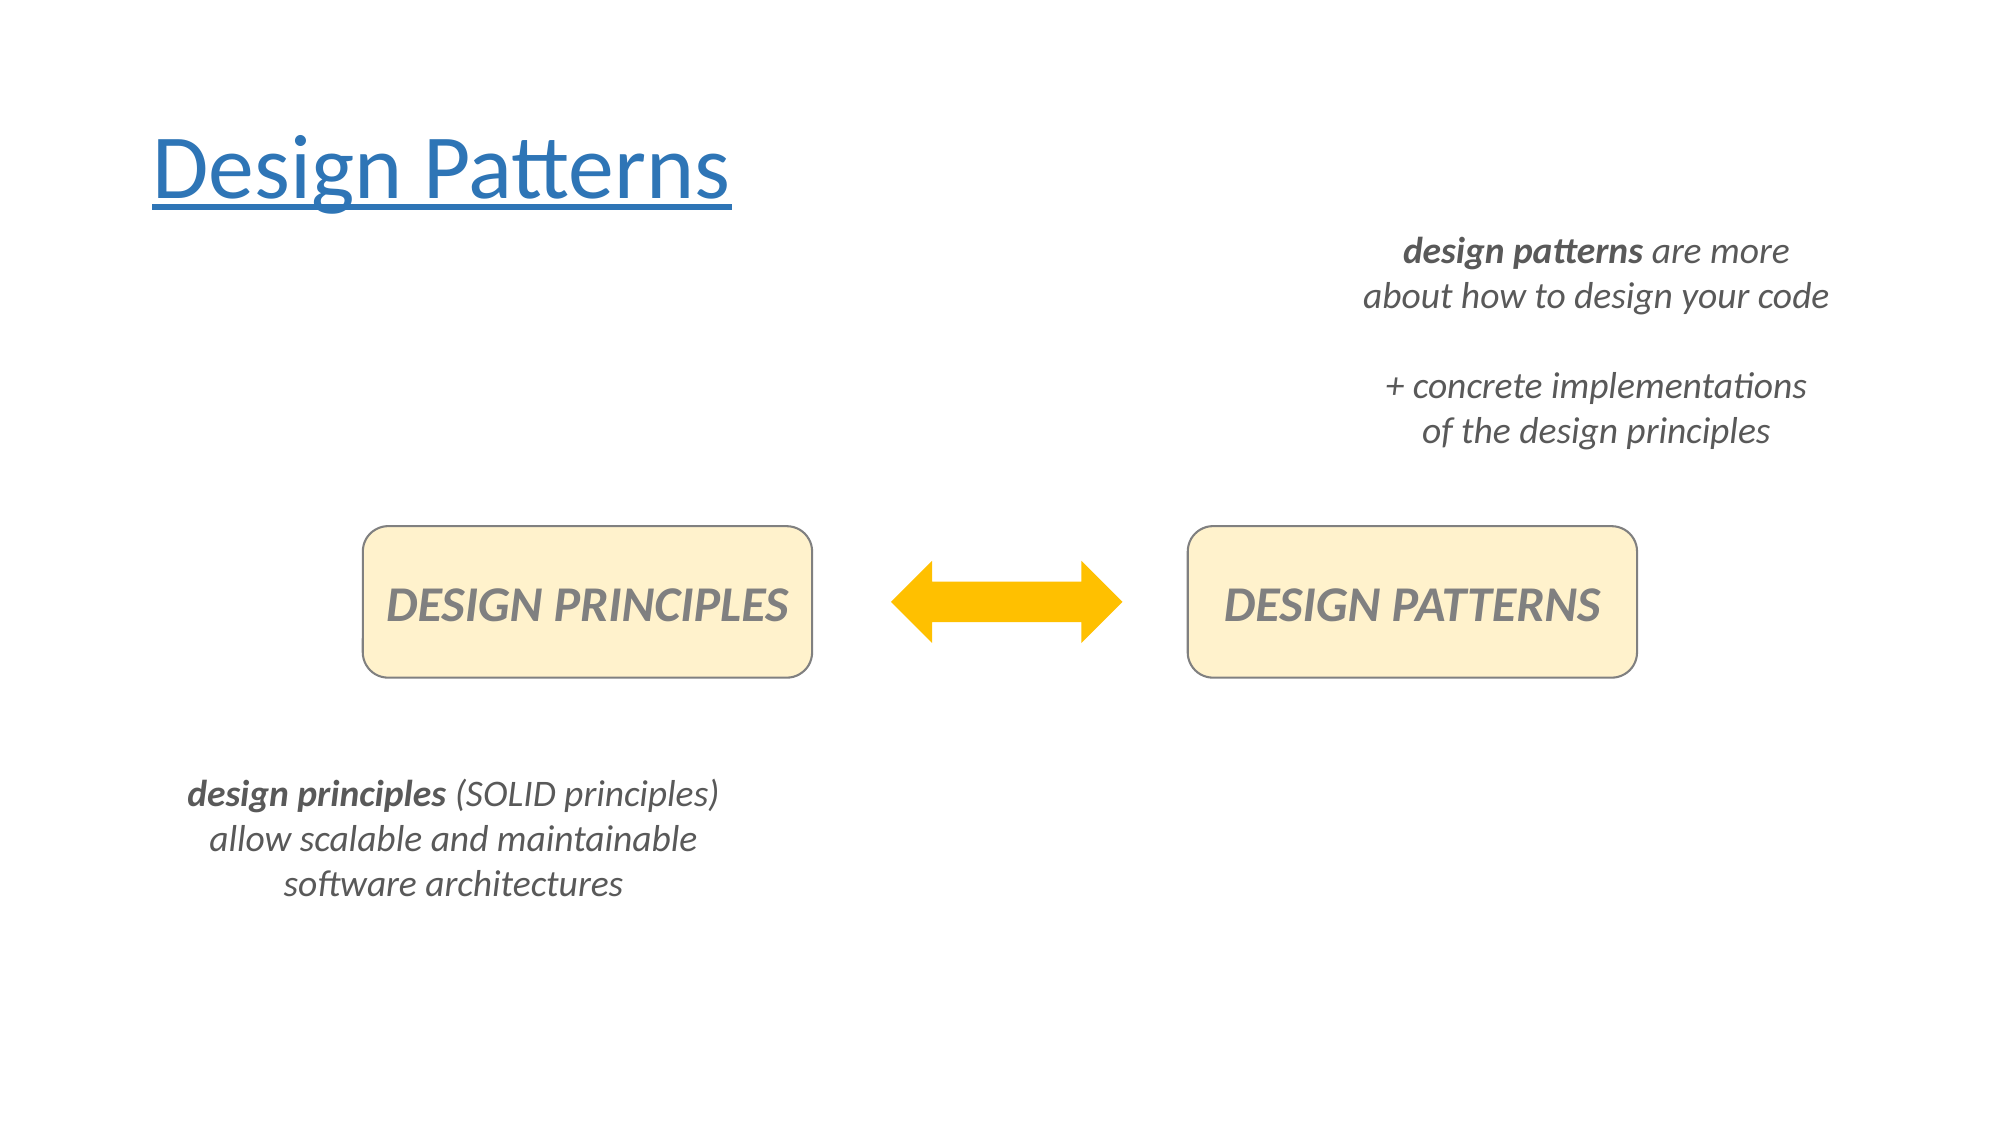

# Design Patterns
design patterns are more
about how to design your code

+ concrete implementations
of the design principles
DESIGN PRINCIPLES
DESIGN PATTERNS

design principles (SOLID principles)
allow scalable and maintainable
software architectures